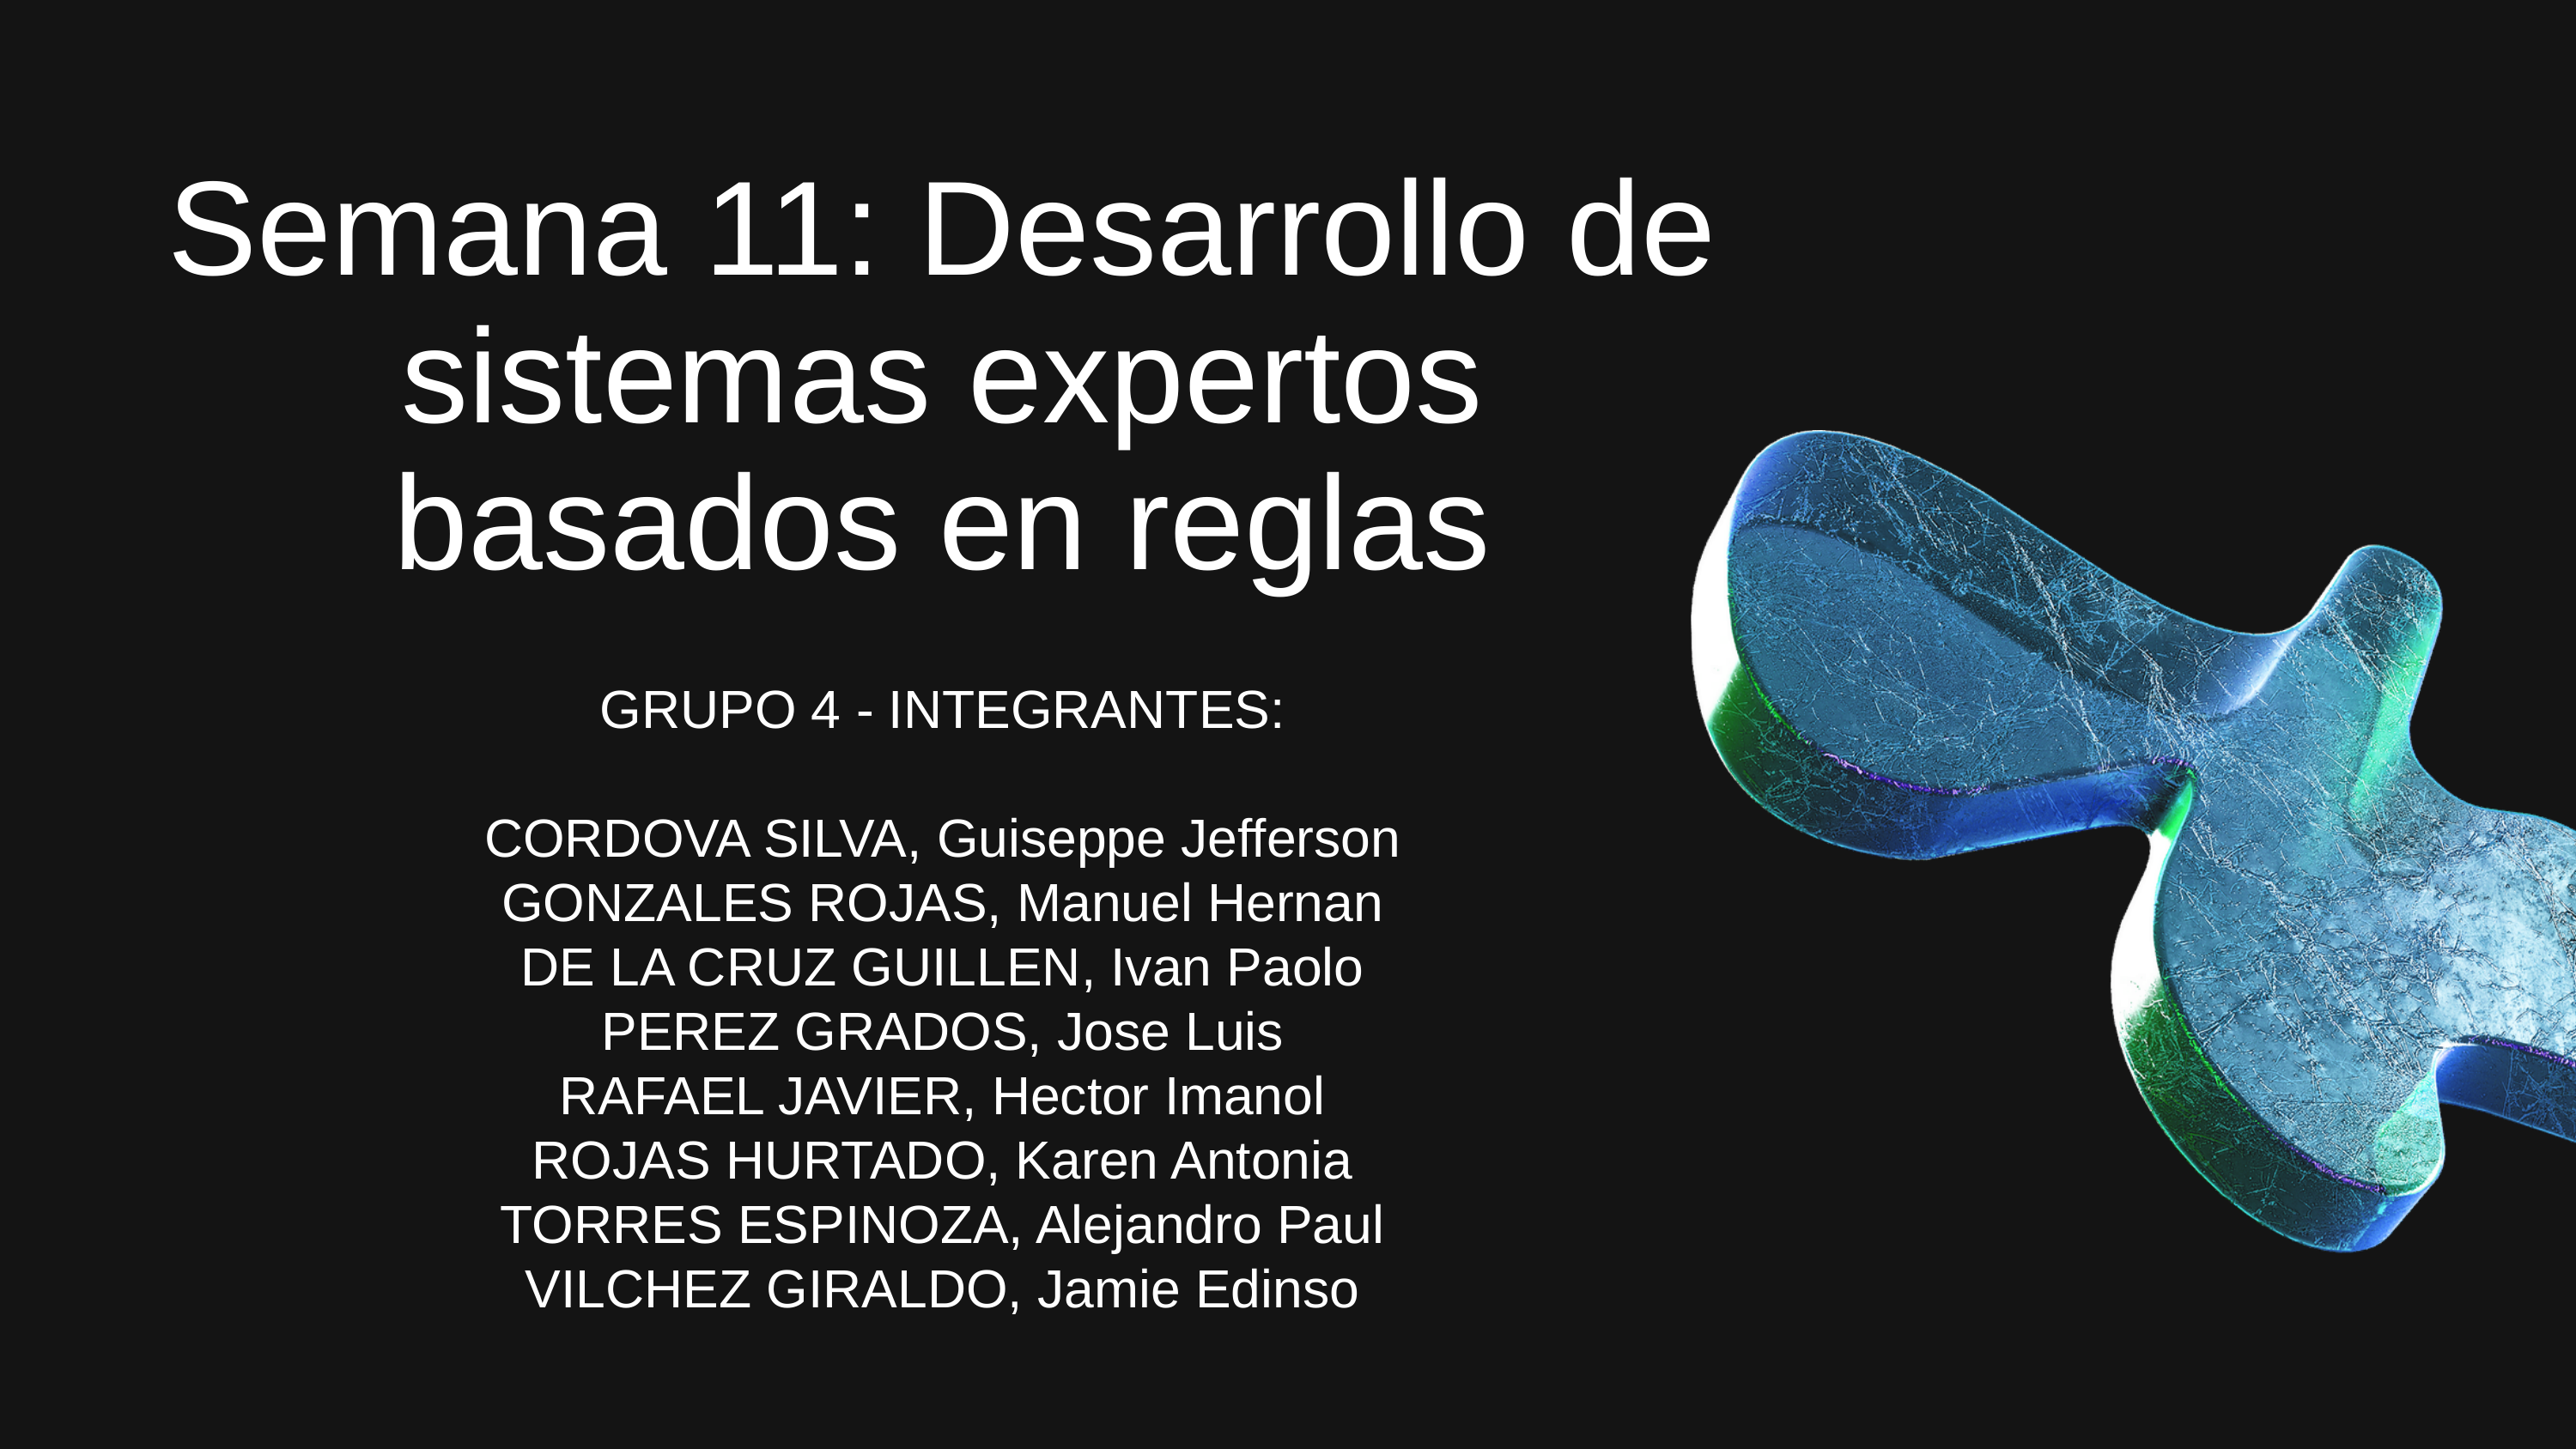

Semana 11: Desarrollo de sistemas expertos basados en reglas

GRUPO 4 - INTEGRANTES:

CORDOVA SILVA, Guiseppe Jefferson
GONZALES ROJAS, Manuel Hernan
DE LA CRUZ GUILLEN, Ivan Paolo
PEREZ GRADOS, Jose Luis
RAFAEL JAVIER, Hector Imanol
ROJAS HURTADO, Karen Antonia
TORRES ESPINOZA, Alejandro Paul
VILCHEZ GIRALDO, Jamie Edinso